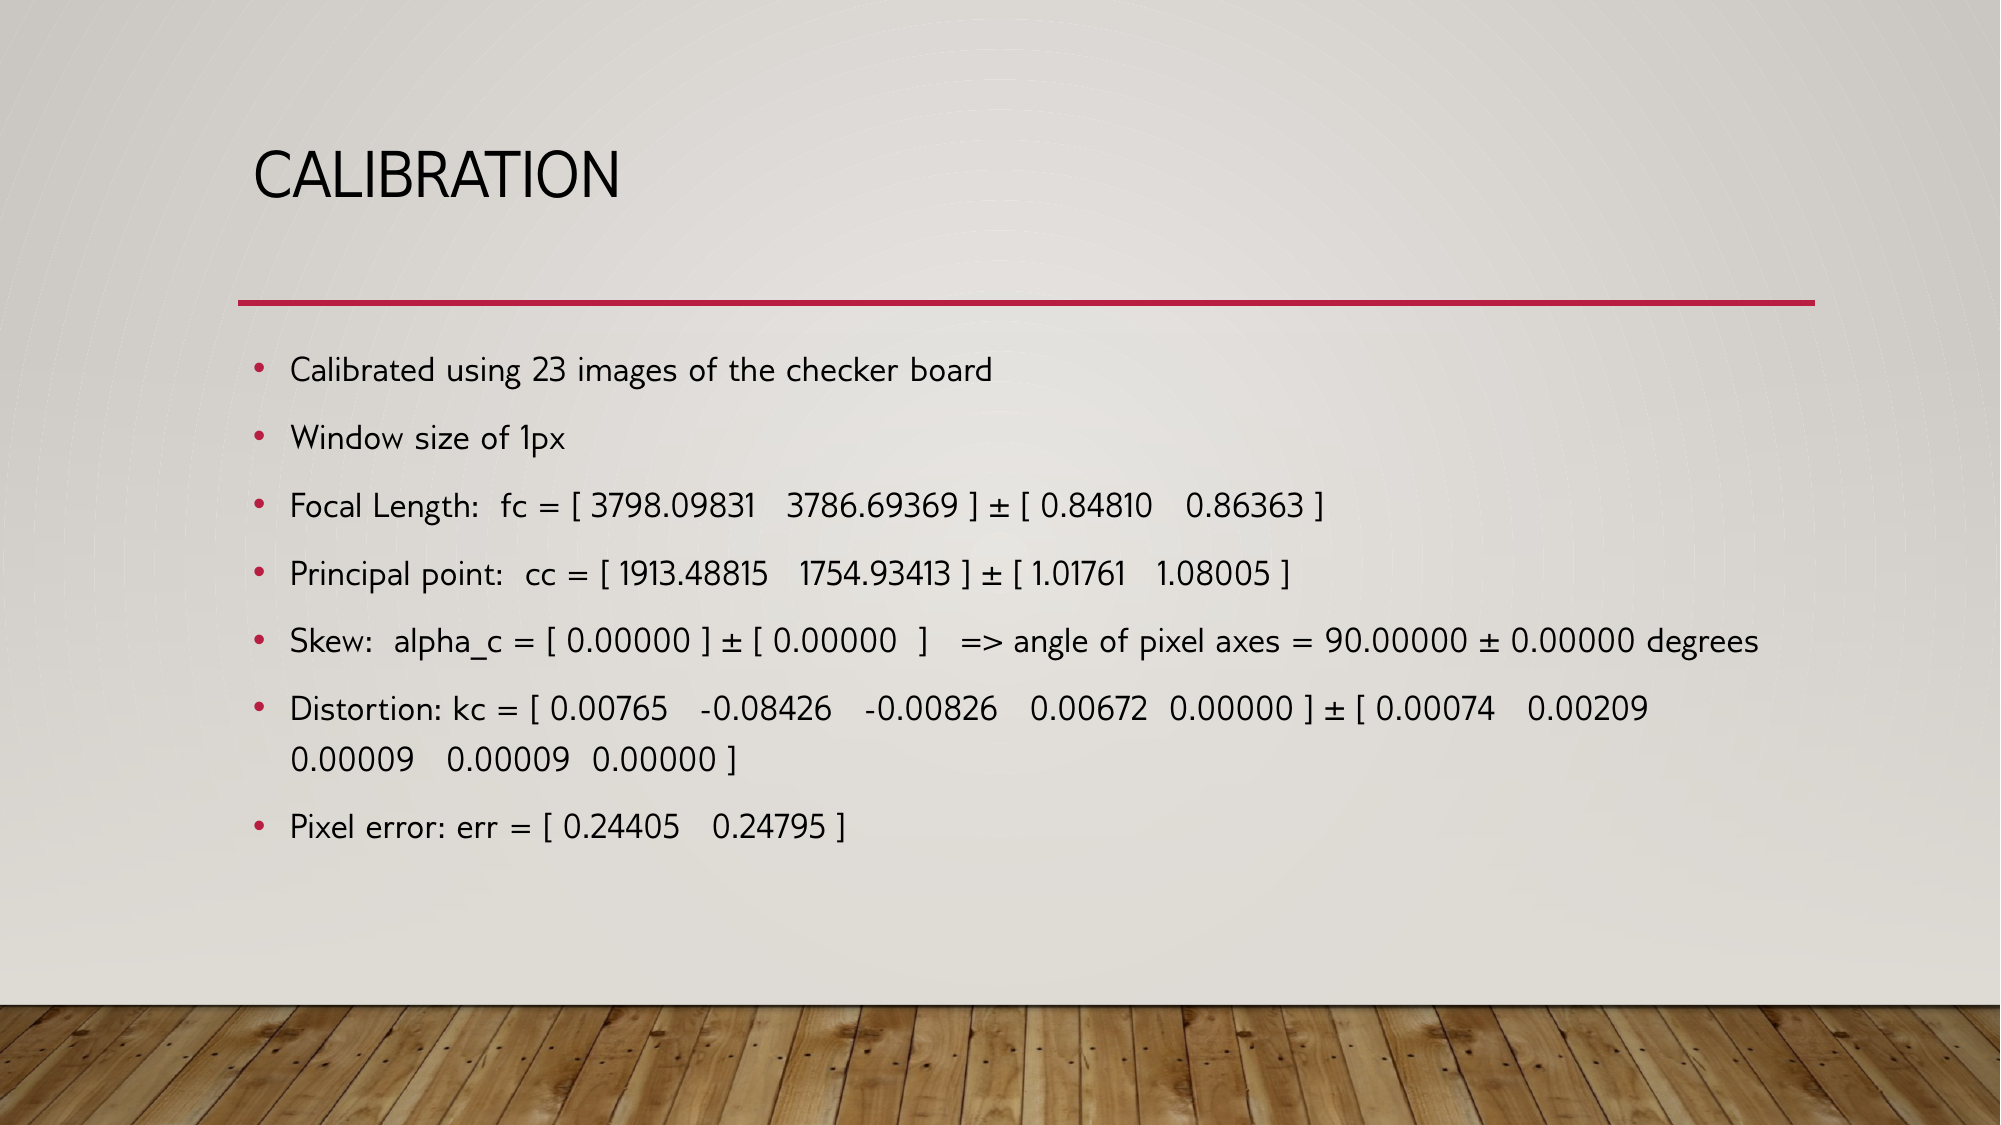

# Calibration
Calibrated using 23 images of the checker board
Window size of 1px
Focal Length:  fc = [ 3798.09831   3786.69369 ] ± [ 0.84810   0.86363 ]
Principal point:  cc = [ 1913.48815   1754.93413 ] ± [ 1.01761   1.08005 ]
Skew:  alpha_c = [ 0.00000 ] ± [ 0.00000  ]   => angle of pixel axes = 90.00000 ± 0.00000 degrees
Distortion: kc = [ 0.00765   -0.08426   -0.00826   0.00672  0.00000 ] ± [ 0.00074   0.00209   0.00009   0.00009  0.00000 ]
Pixel error: err = [ 0.24405   0.24795 ]